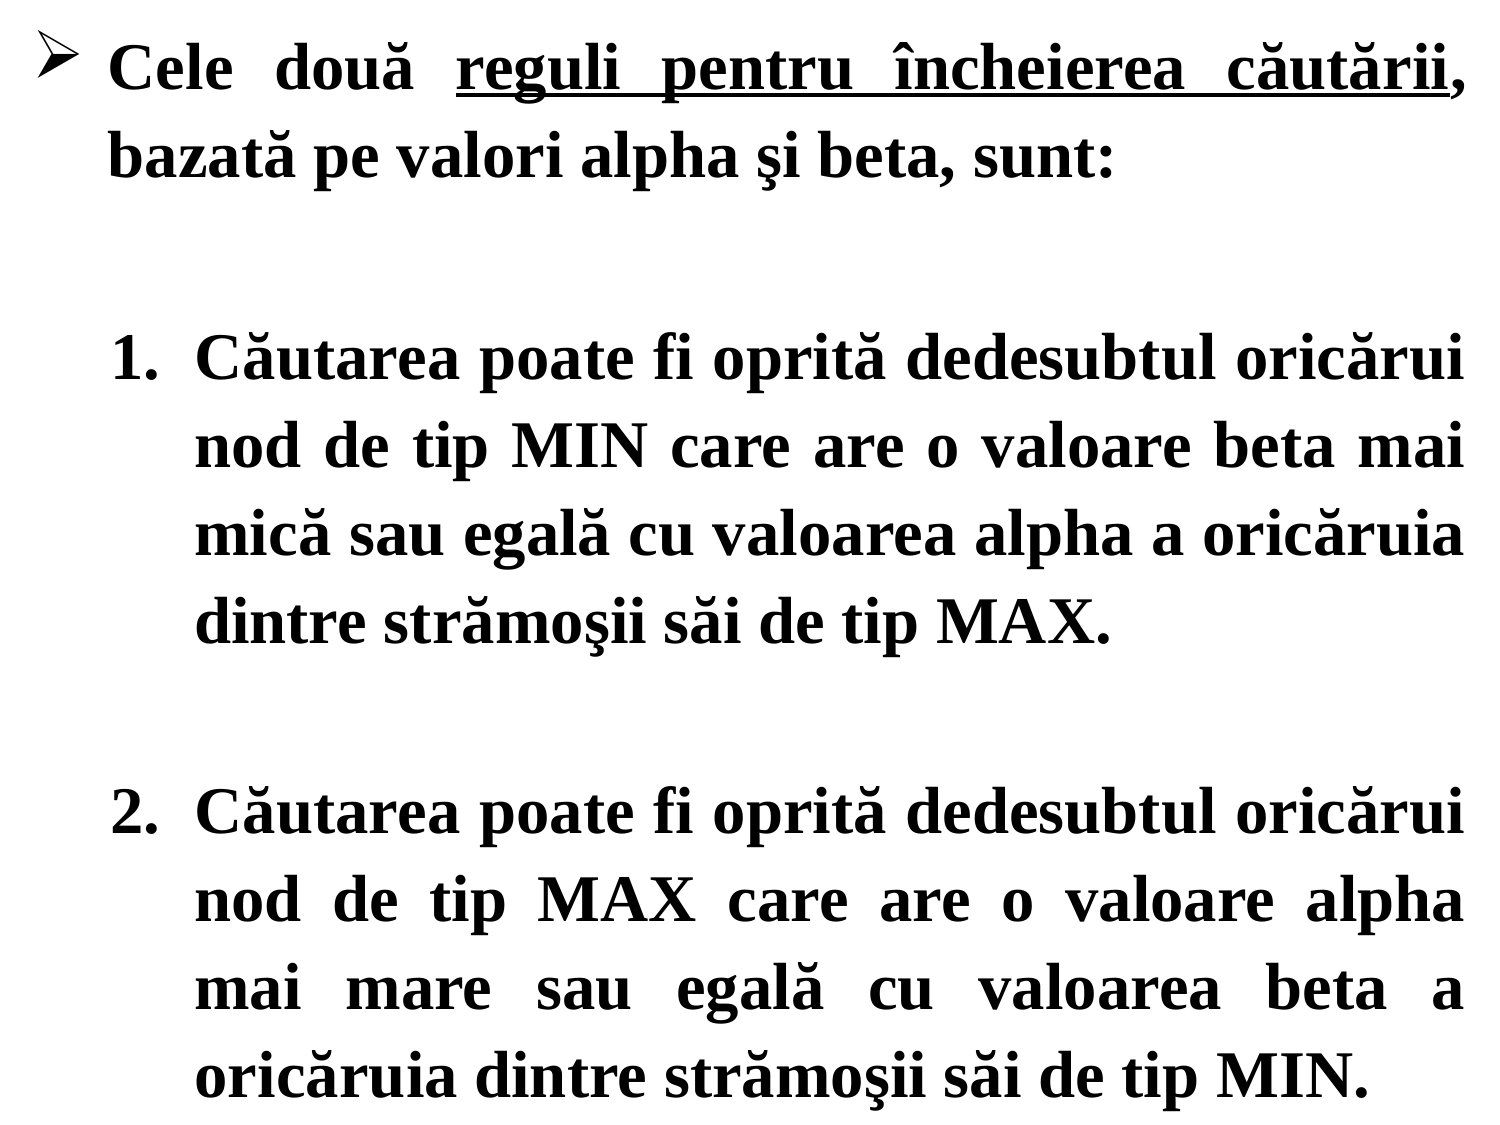

Cele două reguli pentru încheierea căutării, bazată pe valori alpha şi beta, sunt:

Căutarea poate fi oprită dedesubtul oricărui nod de tip MIN care are o valoare beta mai mică sau egală cu valoarea alpha a oricăruia dintre strămoşii săi de tip MAX.

Căutarea poate fi oprită dedesubtul oricărui nod de tip MAX care are o valoare alpha mai mare sau egală cu valoarea beta a oricăruia dintre strămoşii săi de tip MIN.